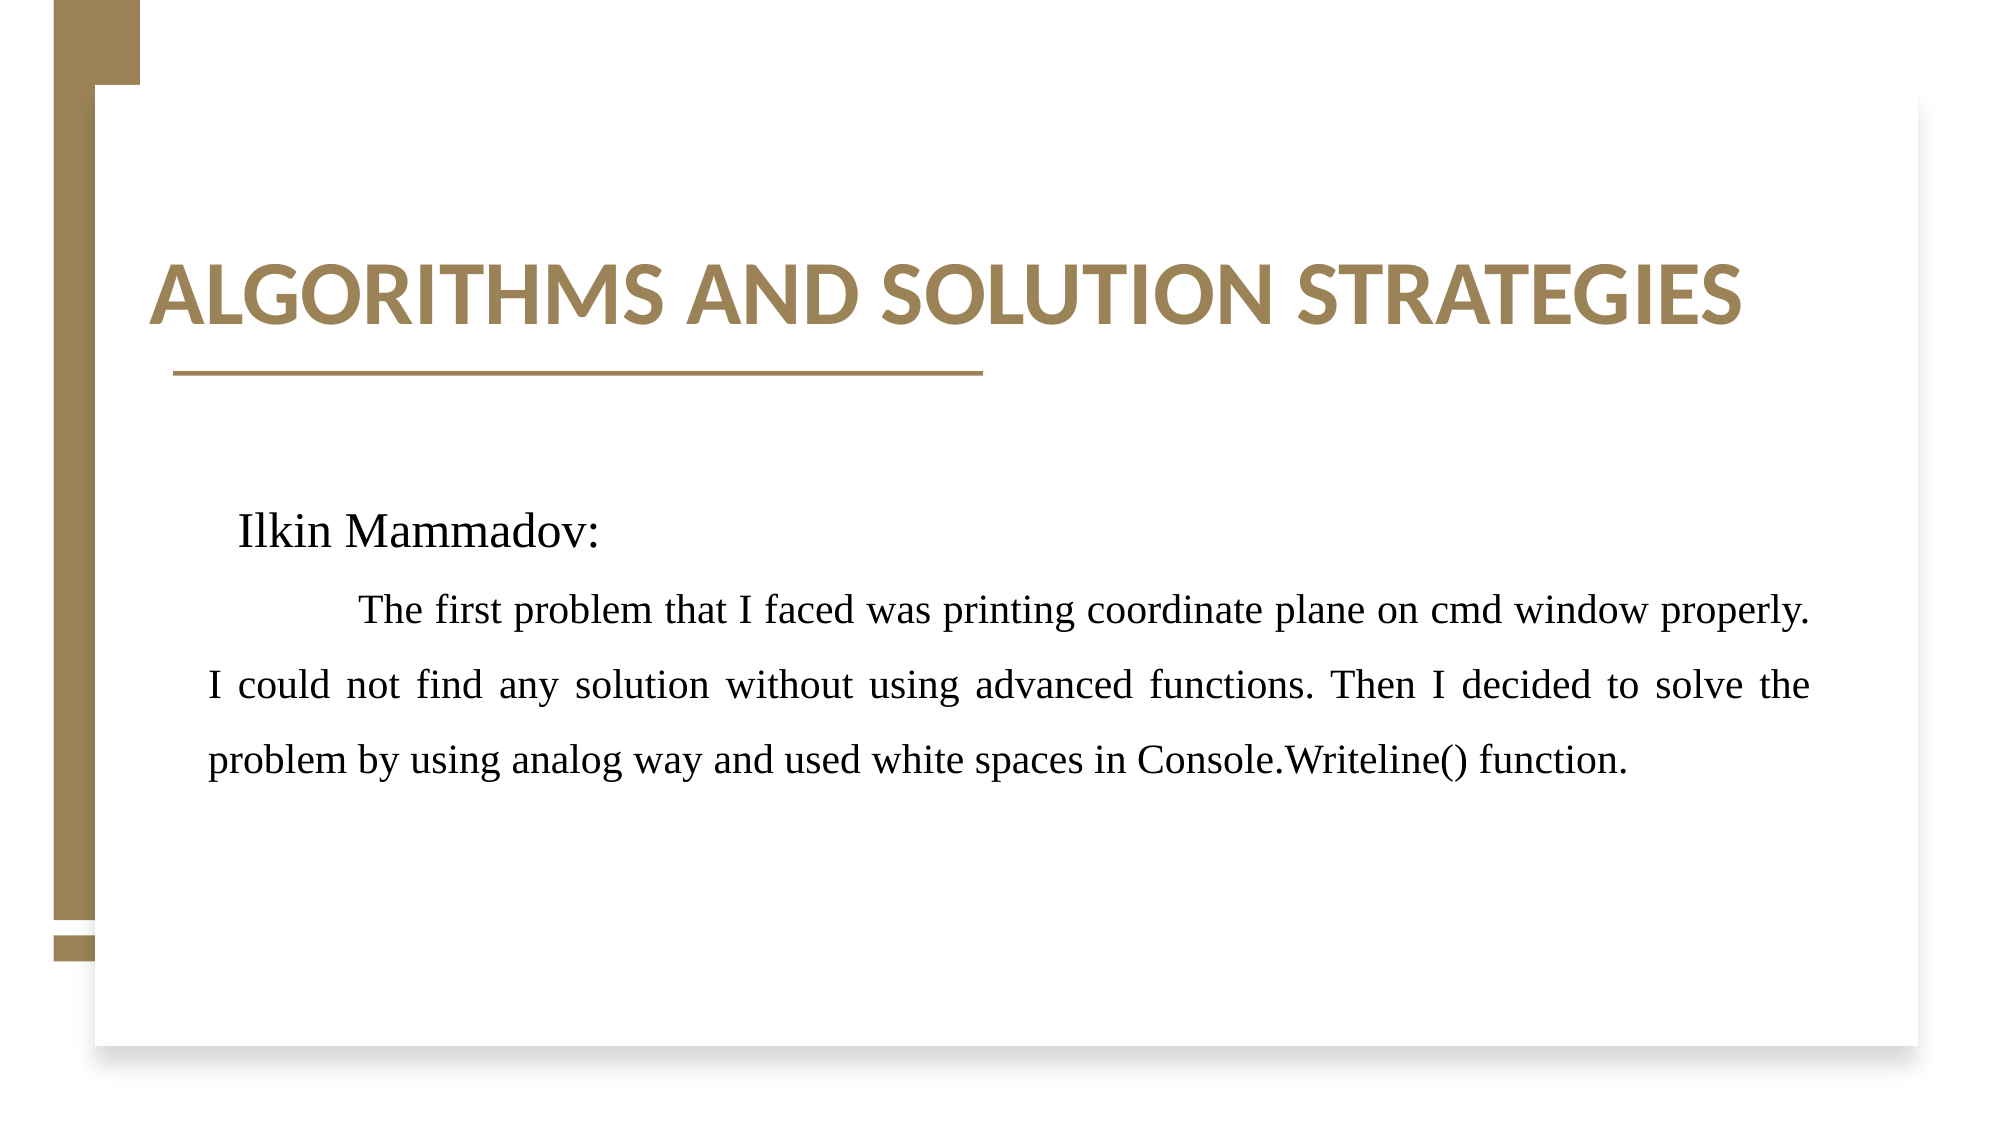

ALGORITHMS AND SOLUTION STRATEGIES

Ilkin Mammadov:
	The first problem that I faced was printing coordinate plane on cmd window properly. I could not find any solution without using advanced functions. Then I decided to solve the problem by using analog way and used white spaces in Console.Writeline() function.